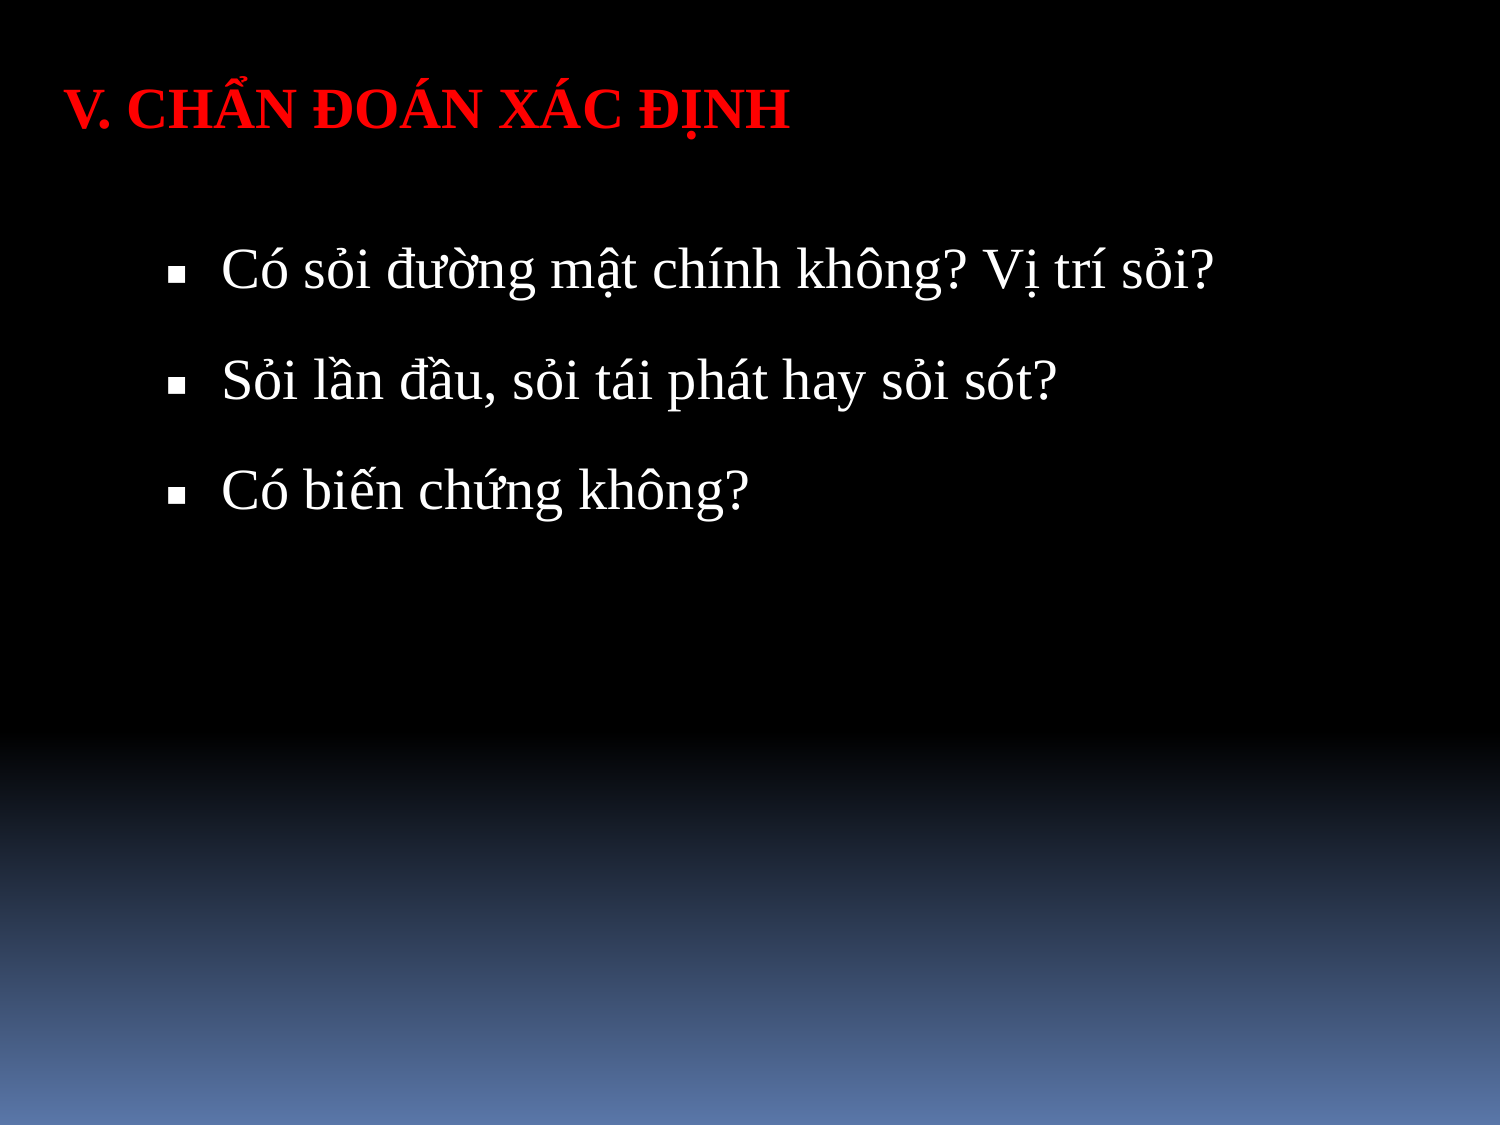

V. CHẨN ĐOÁN XÁC ĐỊNH

Có sỏi đường mật chính không? Vị trí sỏi?
Sỏi lần đầu, sỏi tái phát hay sỏi sót?
Có biến chứng không?